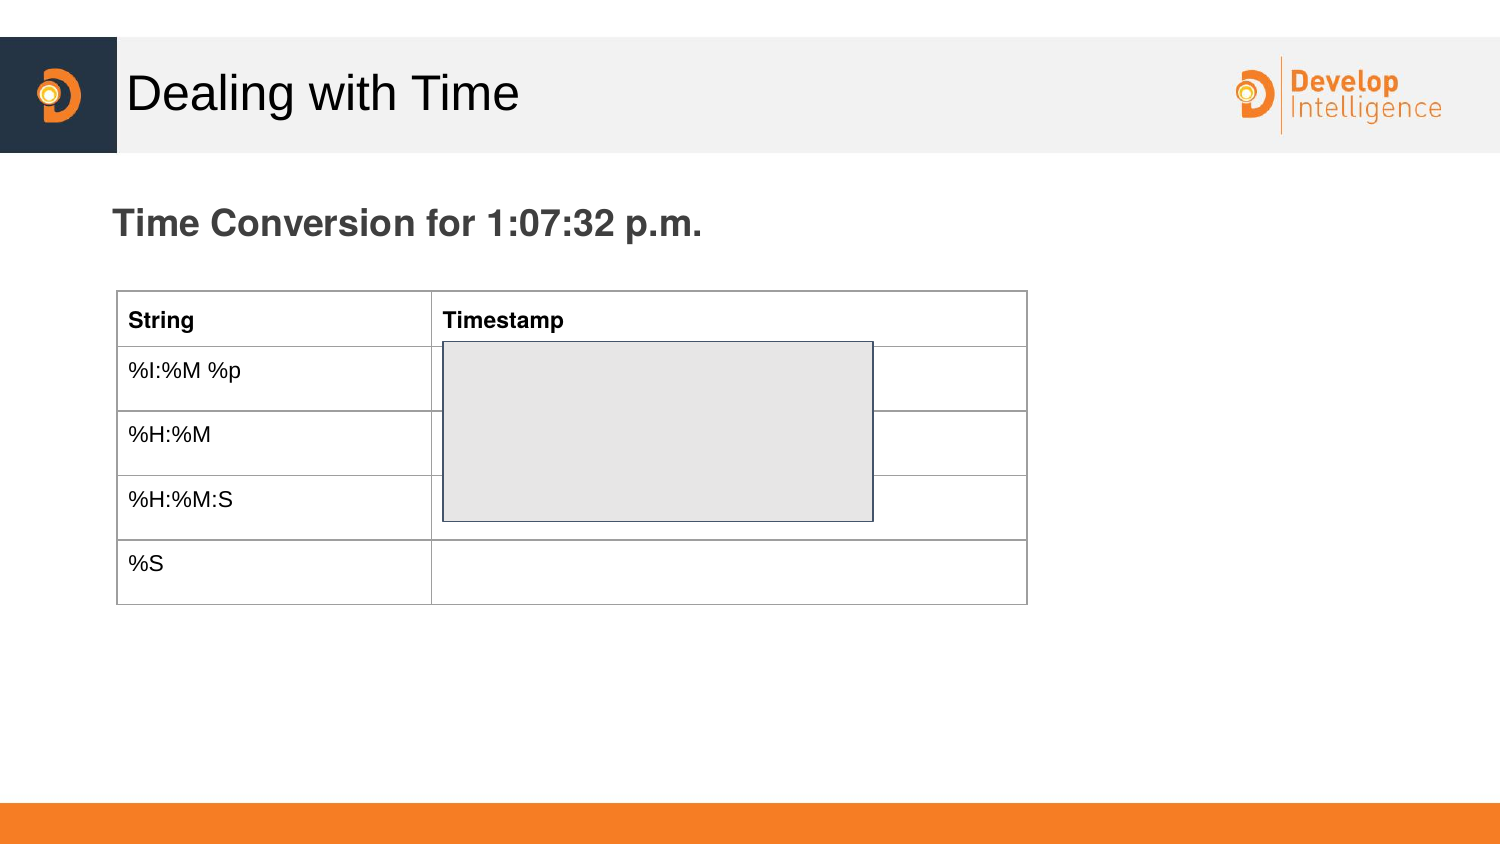

# Dealing with Time
Time Conversion for 1:07:32 p.m.
| String | Timestamp |
| --- | --- |
| %I:%M %p |  |
| %H:%M |  |
| %H:%M:S |  |
| %S |  |